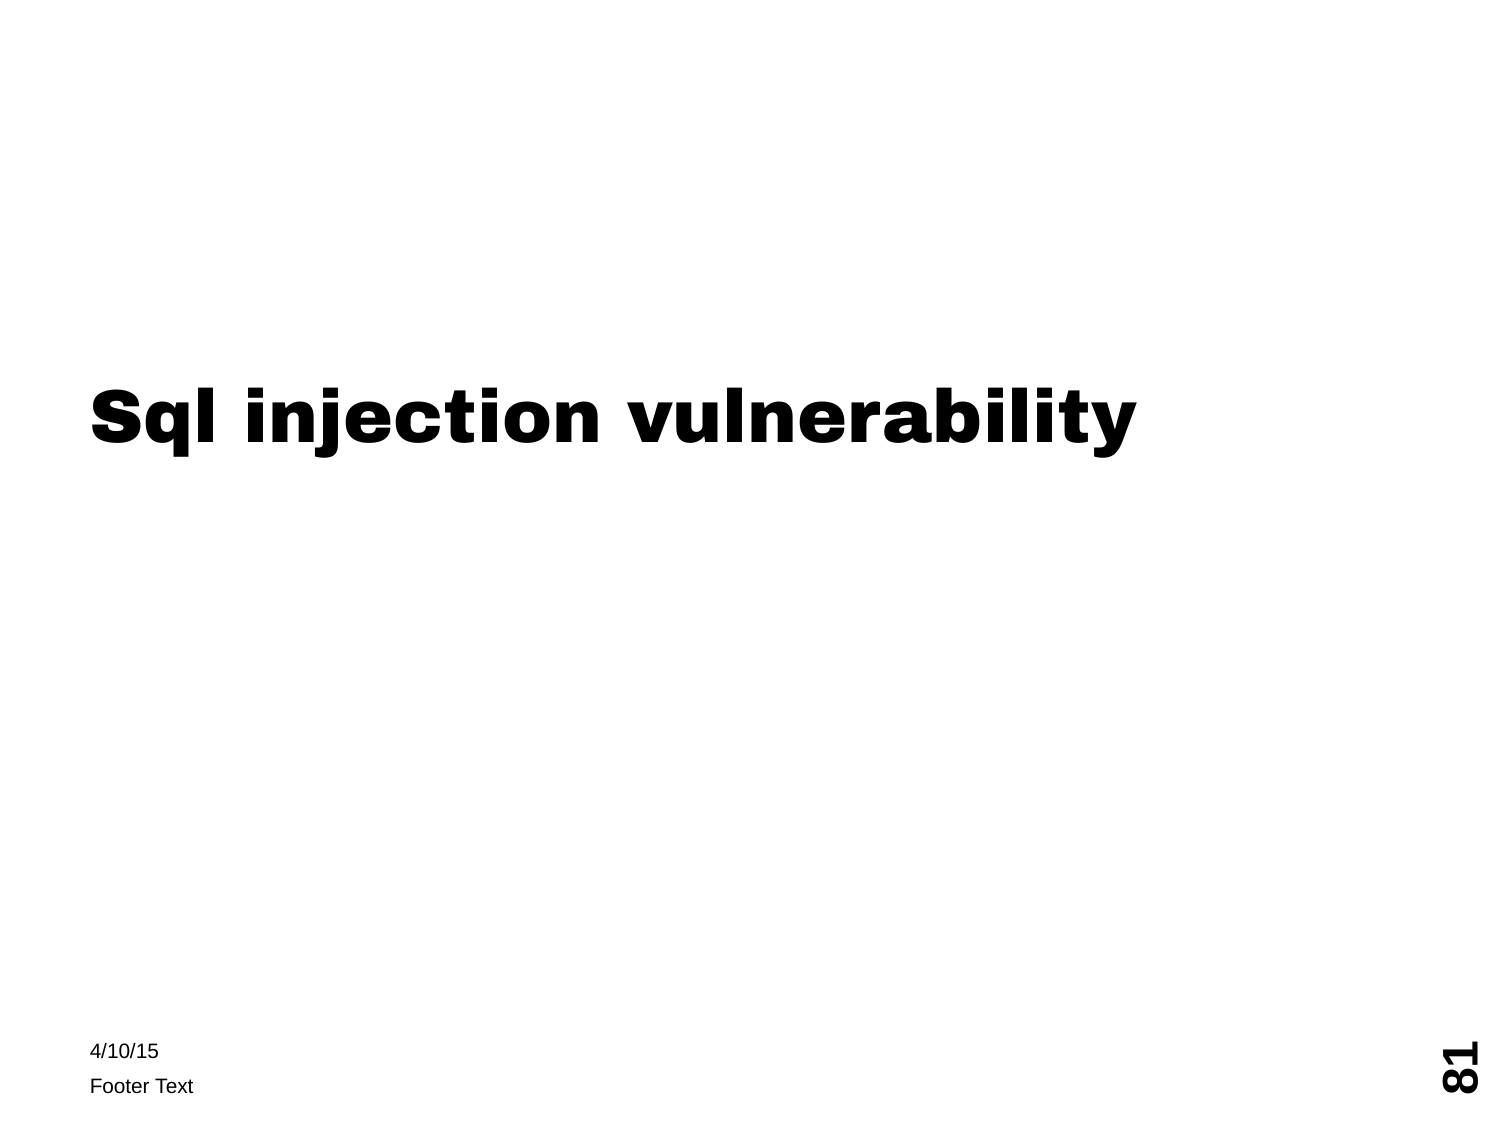

Sql injection vulnerability

81
4/10/15
Footer Text